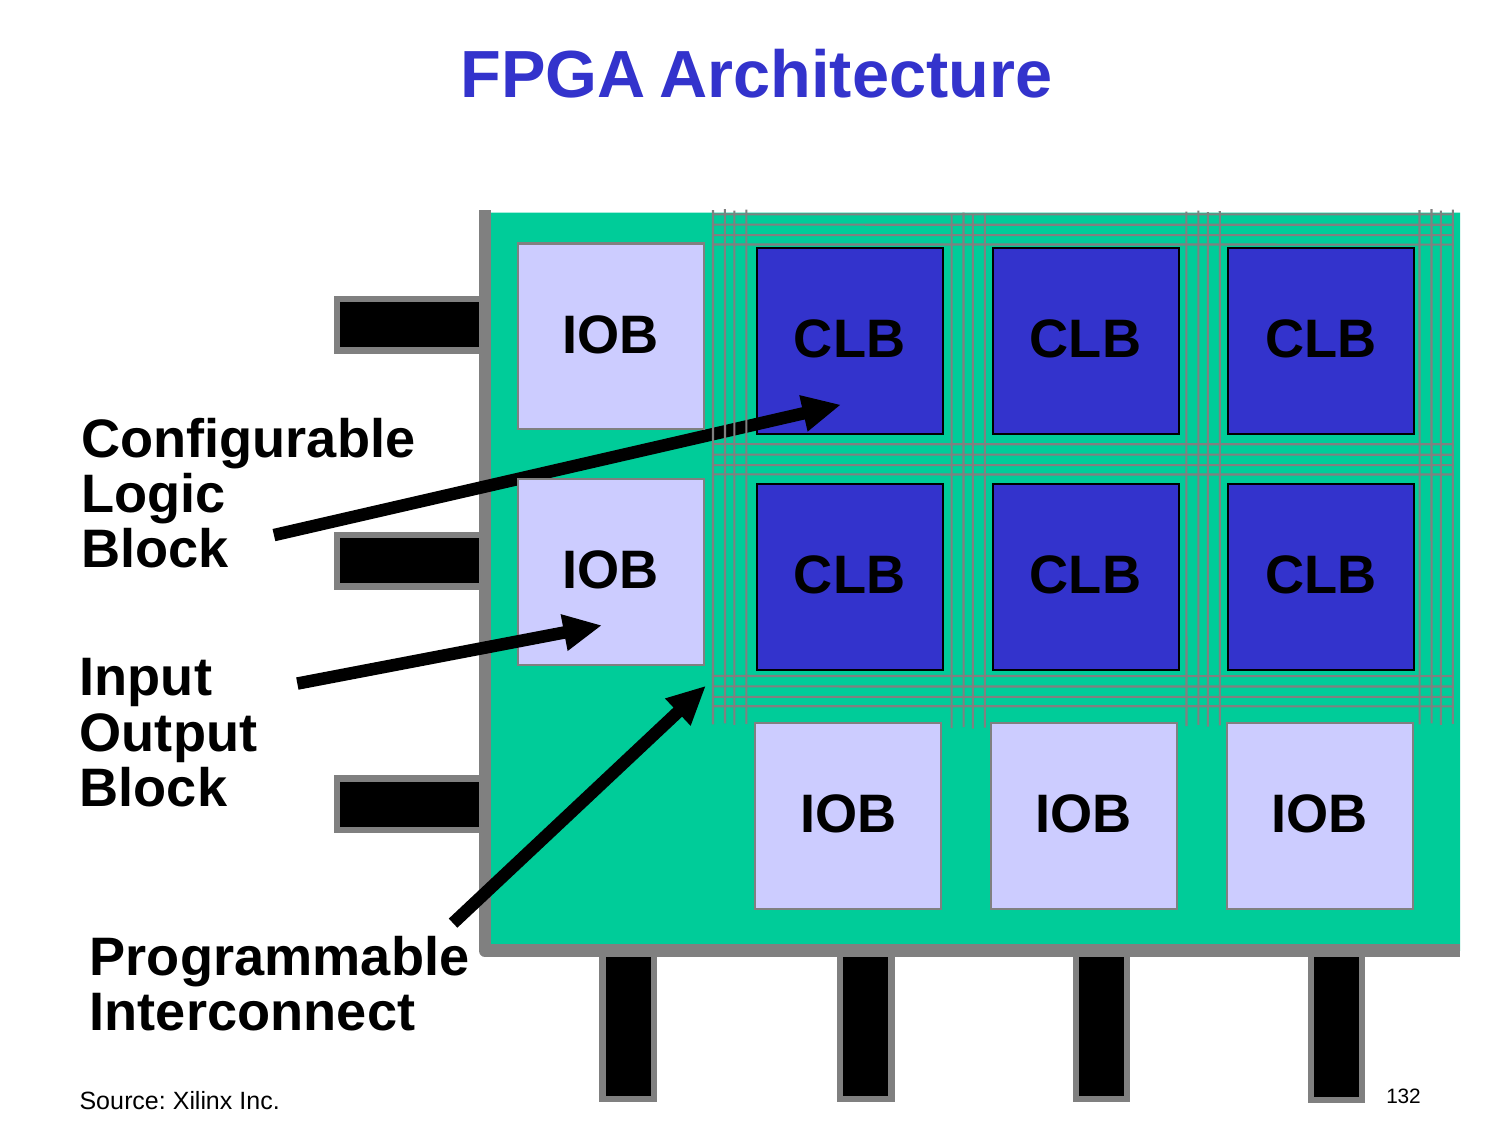

FPGA Architecture

Programmable
Interconnect

IOB
IOB

Input
Output
Block
IOB
IOB
IOB
CLB
CLB
CLB
Configurable
Logic
Block

CLB
CLB
CLB

132
Source: Xilinx Inc.